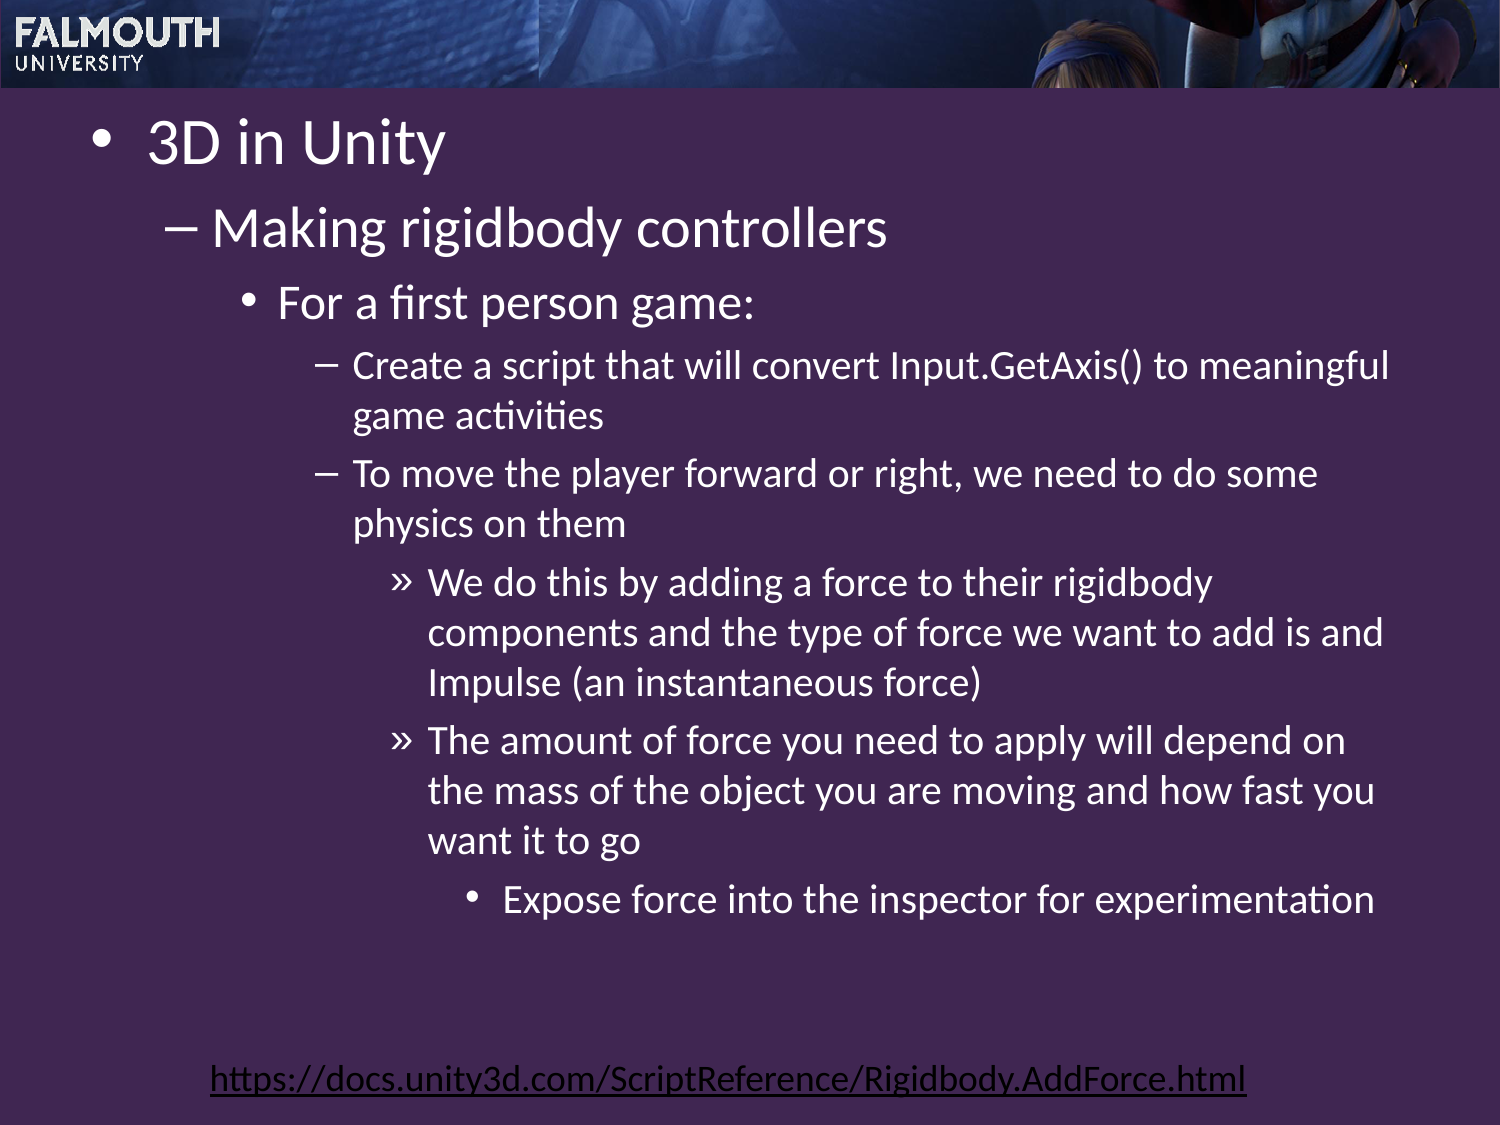

3D in Unity
Making rigidbody controllers
For a first person game:
Create a script that will convert Input.GetAxis() to meaningful game activities
To move the player forward or right, we need to do some physics on them
We do this by adding a force to their rigidbody components and the type of force we want to add is and Impulse (an instantaneous force)
The amount of force you need to apply will depend on the mass of the object you are moving and how fast you want it to go
Expose force into the inspector for experimentation
https://docs.unity3d.com/ScriptReference/Rigidbody.AddForce.html